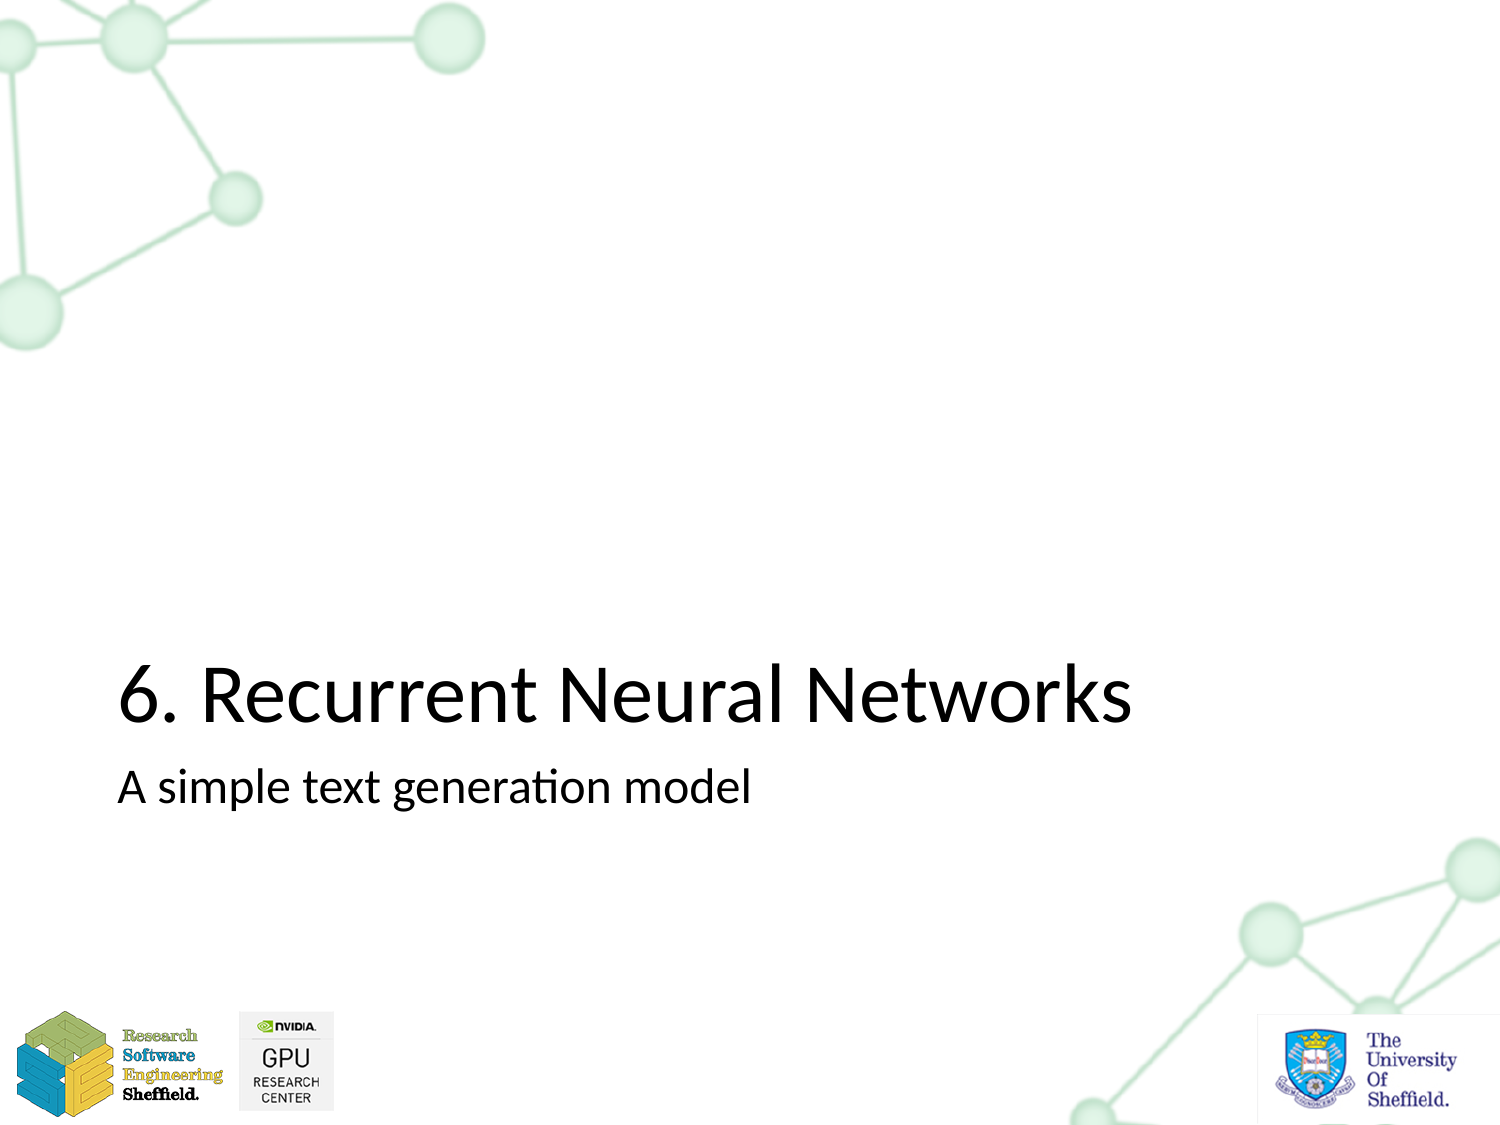

# 6. Recurrent Neural Networks
A simple text generation model